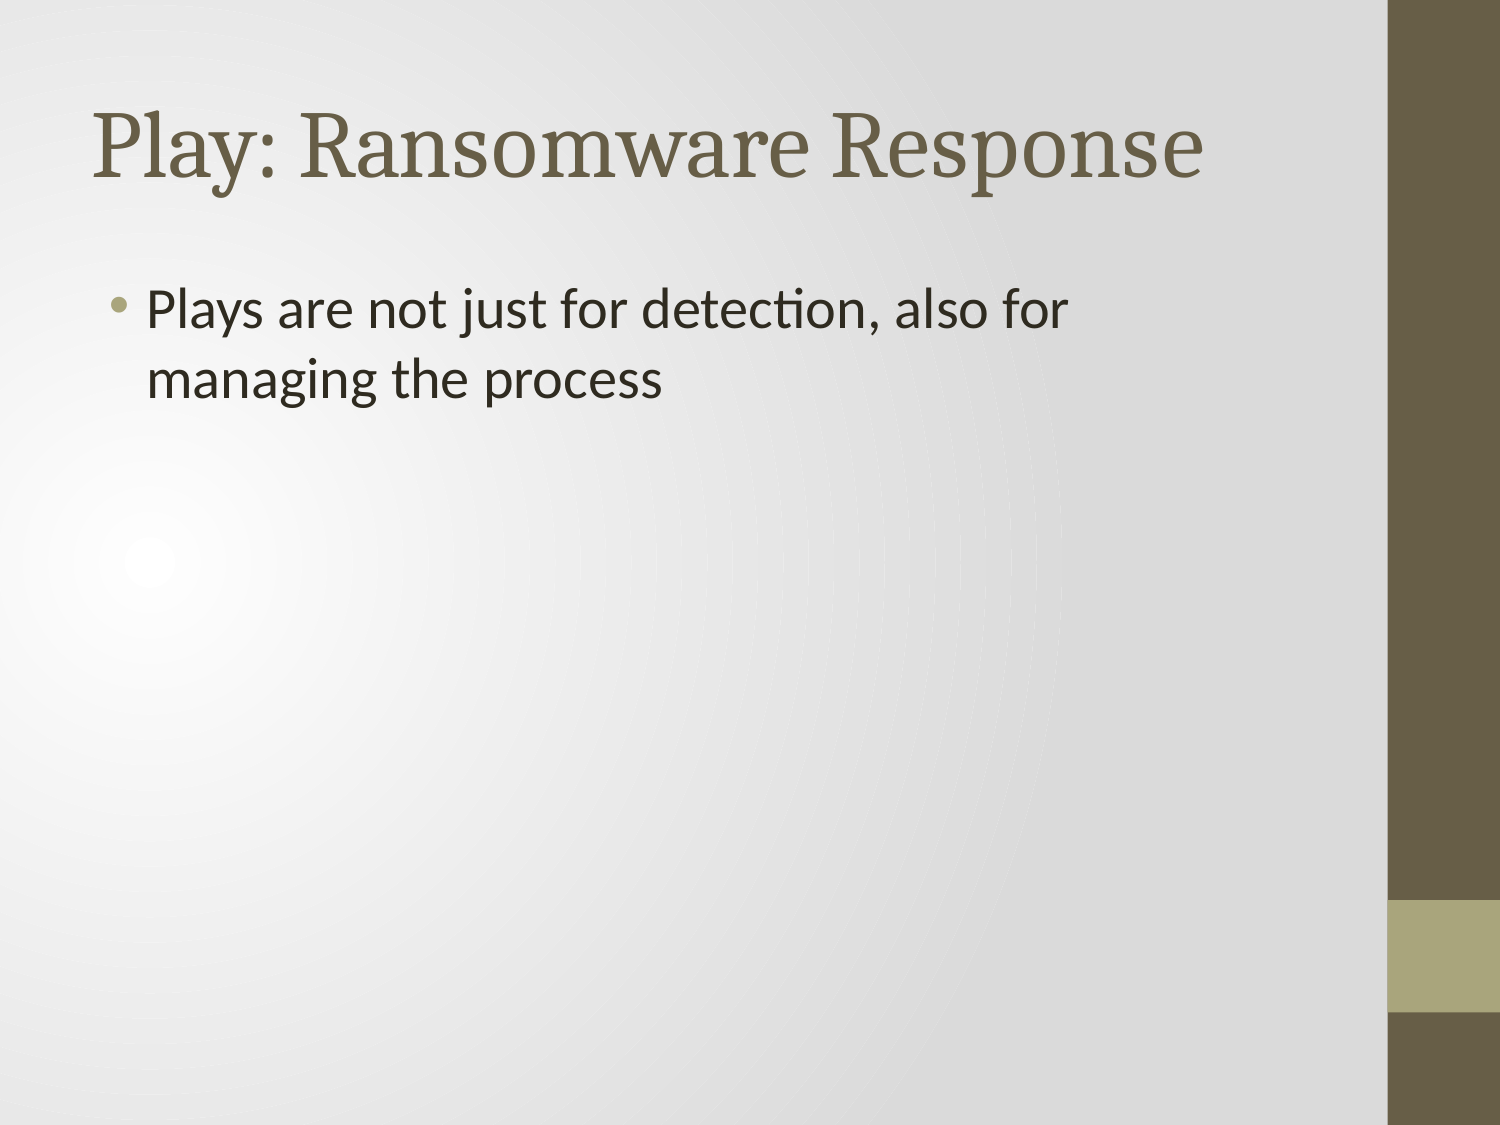

# Play: Ransomware Response
Plays are not just for detection, also for managing the process